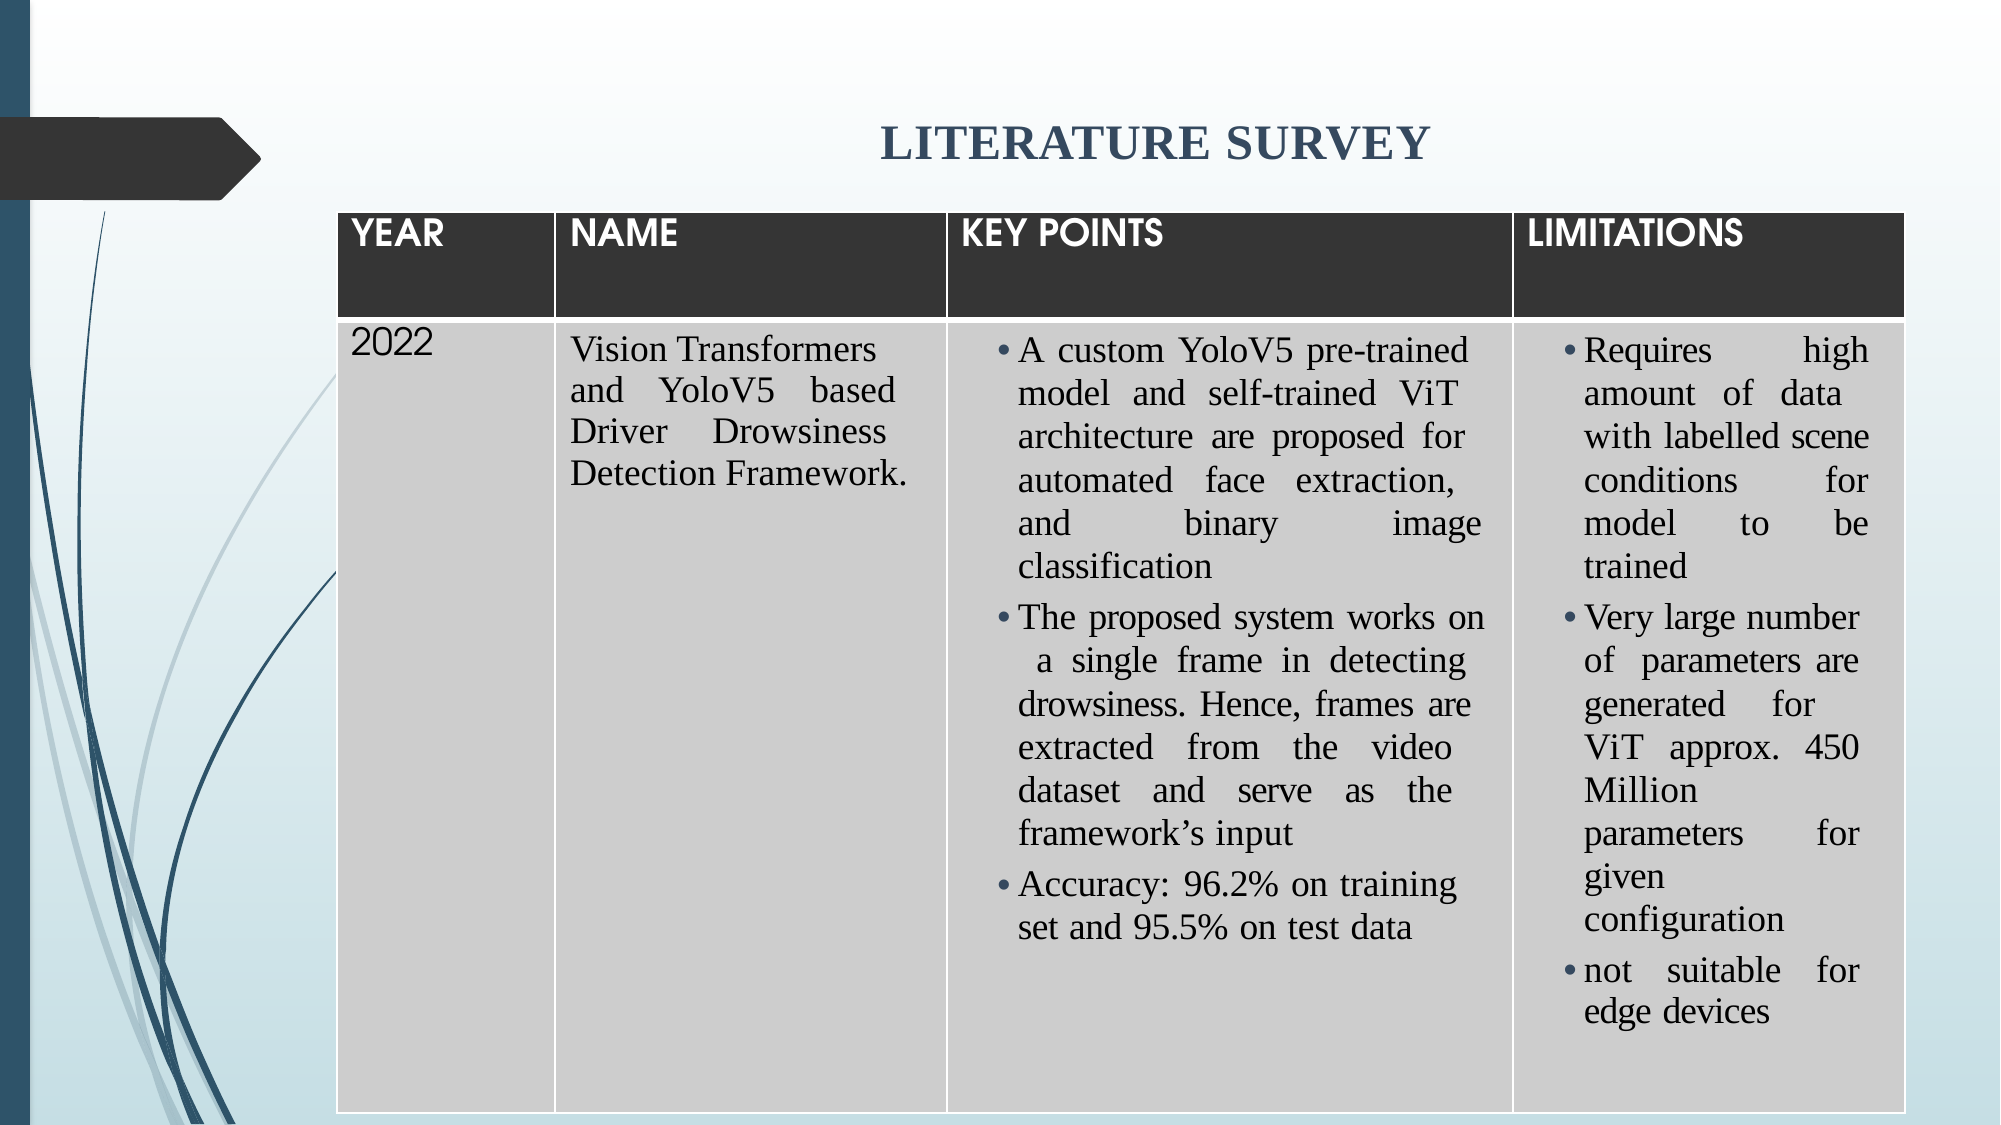

# LITERATURE SURVEY
| YEAR | NAME | KEY POINTS | LIMITATIONS |
| --- | --- | --- | --- |
| 2022 | Vision Transformers and YoloV5 based Driver Drowsiness Detection Framework. | A custom YoloV5 pre-trained model and self-trained ViT architecture are proposed for automated face extraction, and binary image classification The proposed system works on a single frame in detecting drowsiness. Hence, frames are extracted from the video dataset and serve as the framework’s input Accuracy: 96.2% on training set and 95.5% on test data | Requires high amount of data with labelled scene conditions for model to be trained Very large number of parameters are generated for ViT approx. 450 Million parameters for given configuration not suitable for edge devices |